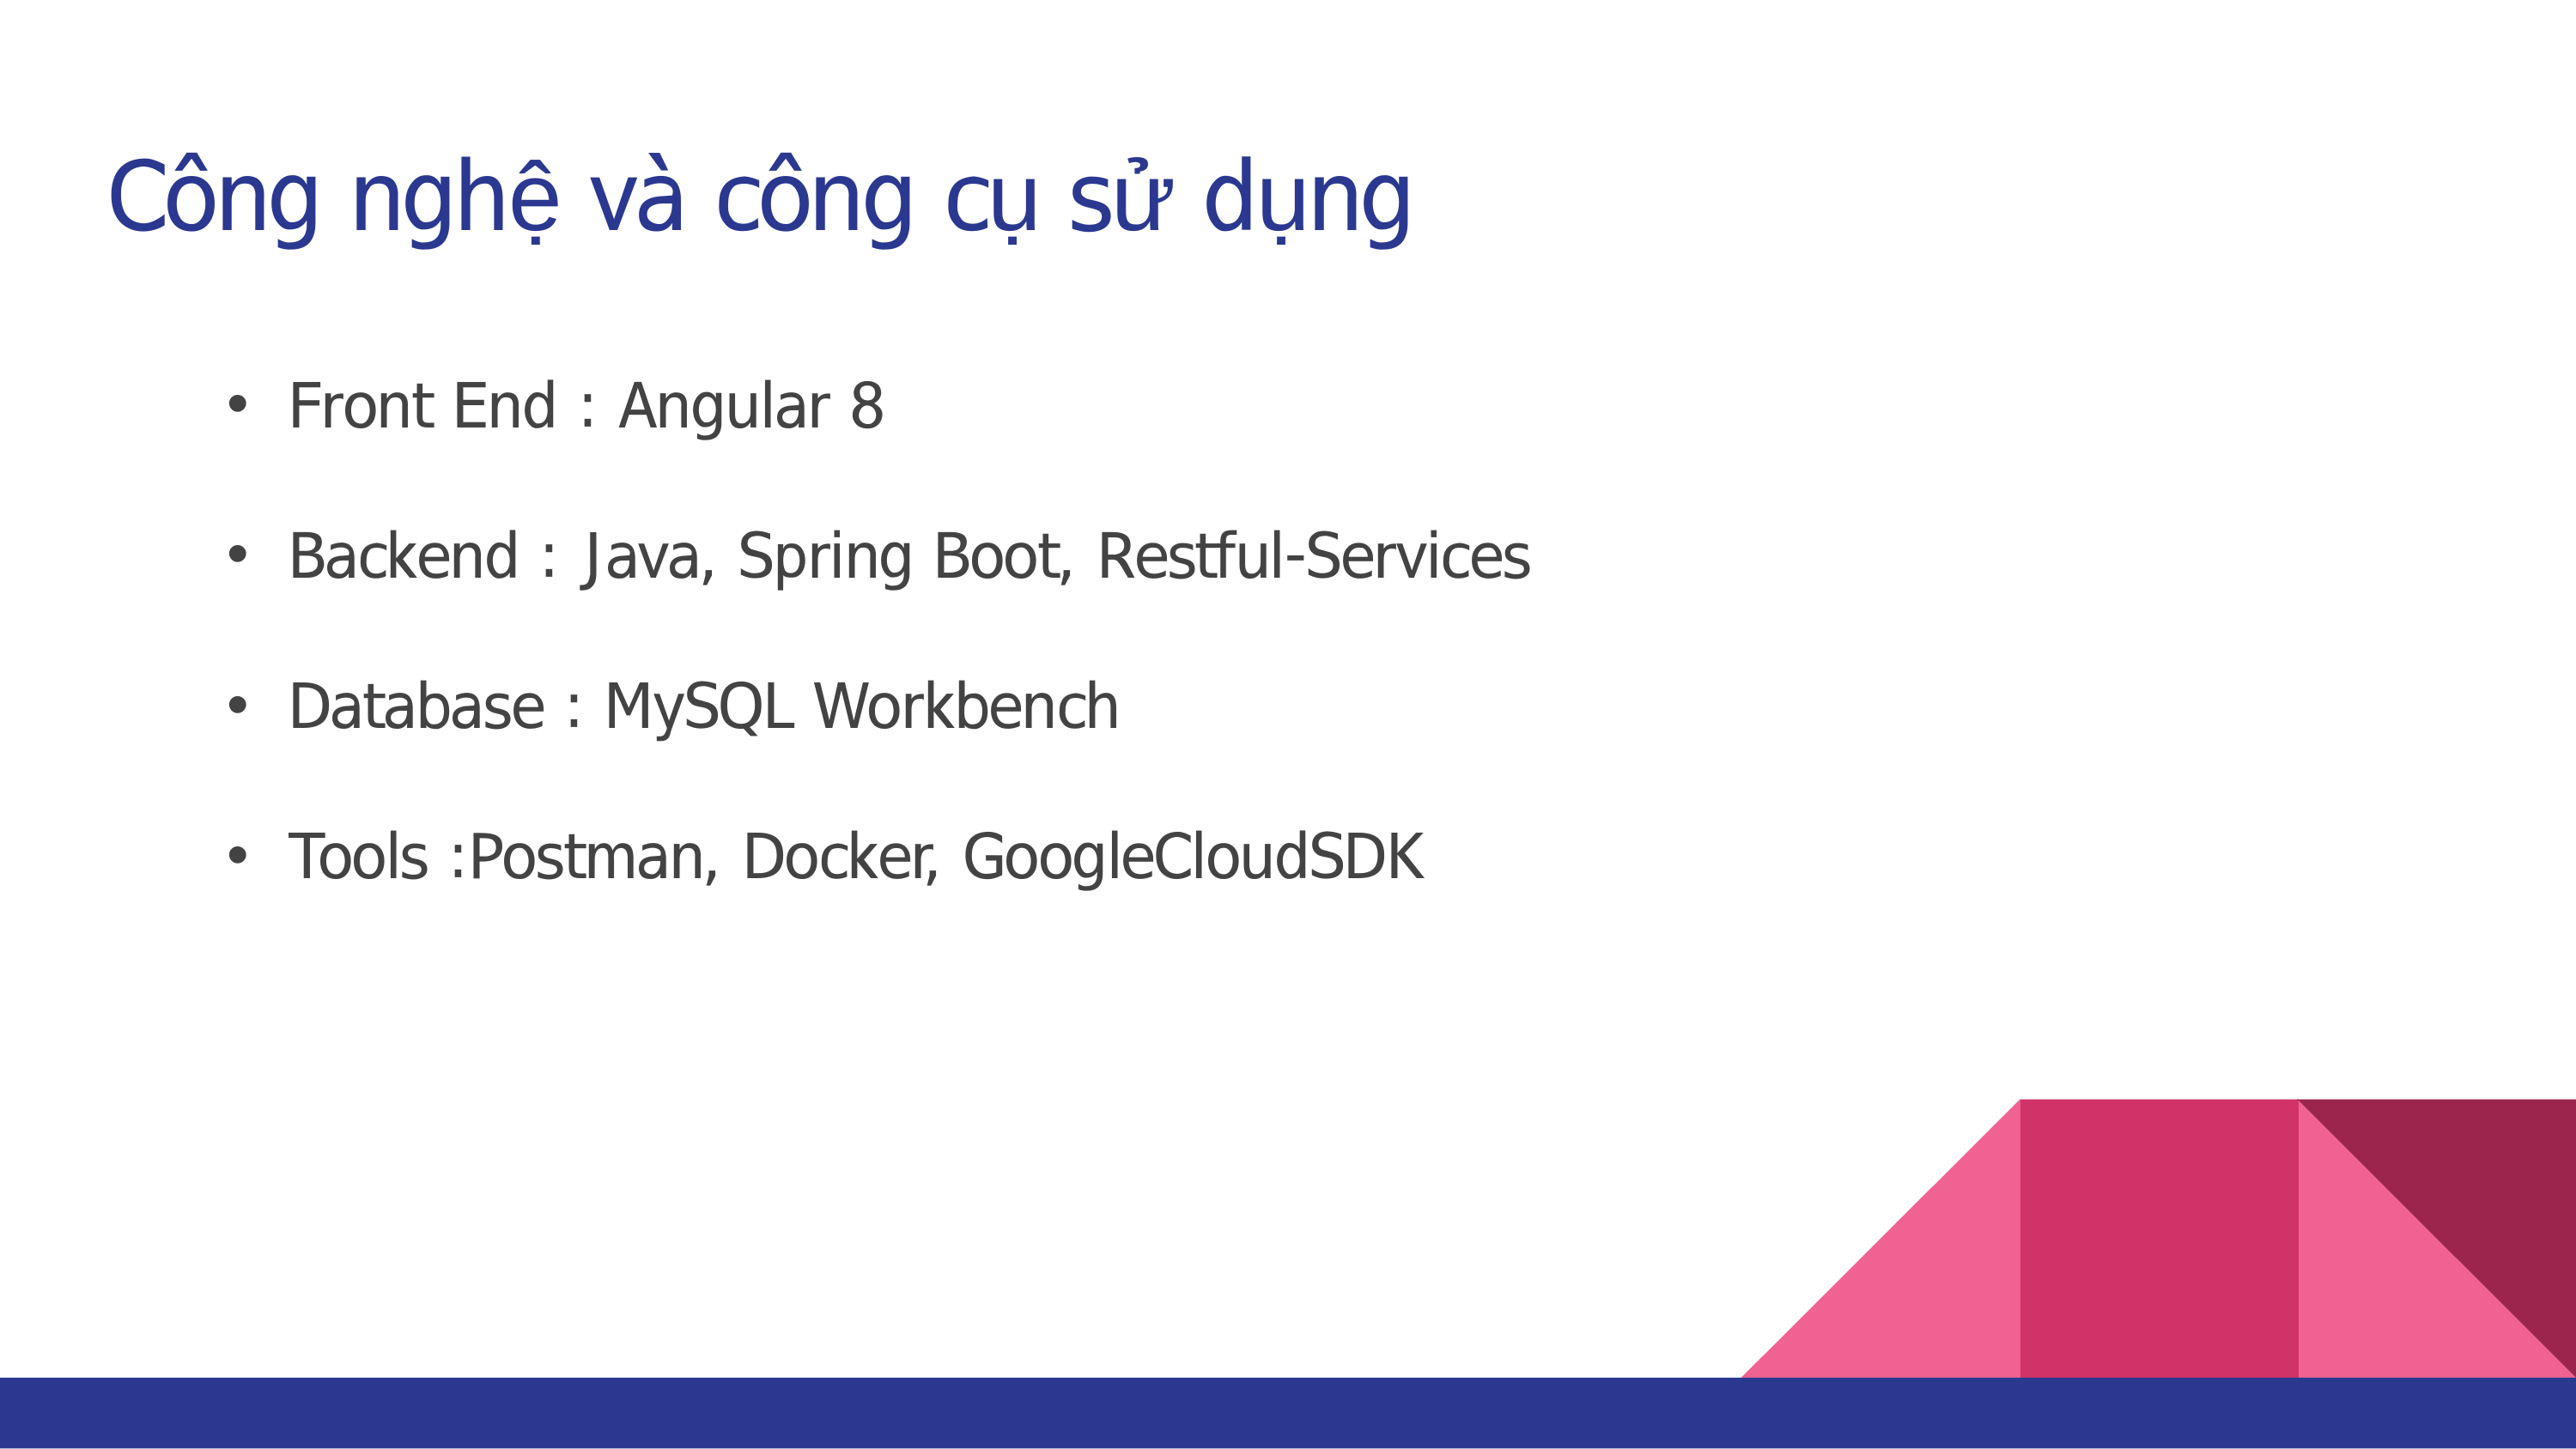

Công nghệ và công cụ sử dụng
Front End : Angular 8

Backend : Java, Spring Boot, Restful-Services

Database : MySQL Workbench

Tools :Postman, Docker, GoogleCloudSDK